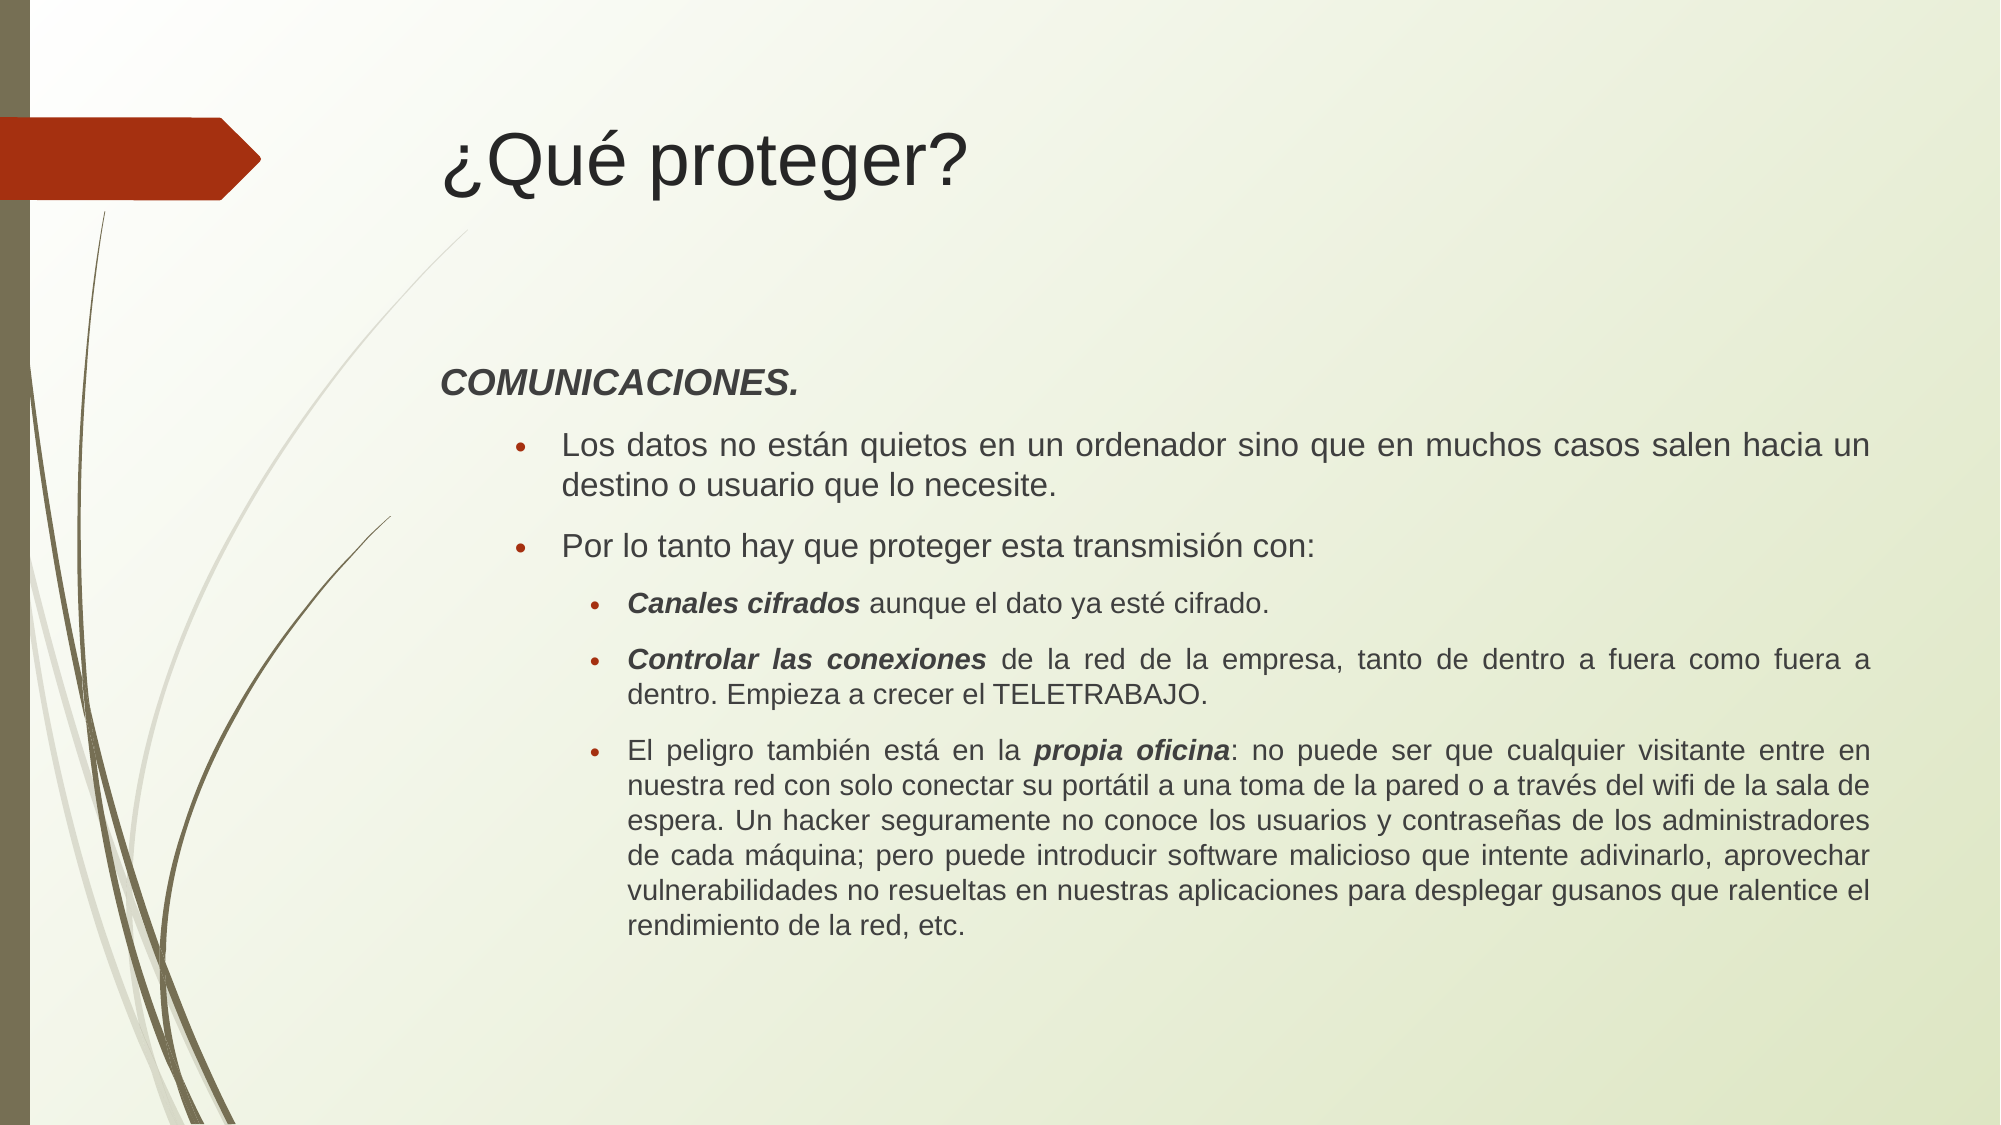

# ¿Qué proteger?
COMUNICACIONES.
Los datos no están quietos en un ordenador sino que en muchos casos salen hacia un destino o usuario que lo necesite.
Por lo tanto hay que proteger esta transmisión con:
Canales cifrados aunque el dato ya esté cifrado.
Controlar las conexiones de la red de la empresa, tanto de dentro a fuera como fuera a dentro. Empieza a crecer el TELETRABAJO.
El peligro también está en la propia oficina: no puede ser que cualquier visitante entre en nuestra red con solo conectar su portátil a una toma de la pared o a través del wifi de la sala de espera. Un hacker seguramente no conoce los usuarios y contraseñas de los administradores de cada máquina; pero puede introducir software malicioso que intente adivinarlo, aprovechar vulnerabilidades no resueltas en nuestras aplicaciones para desplegar gusanos que ralentice el rendimiento de la red, etc.